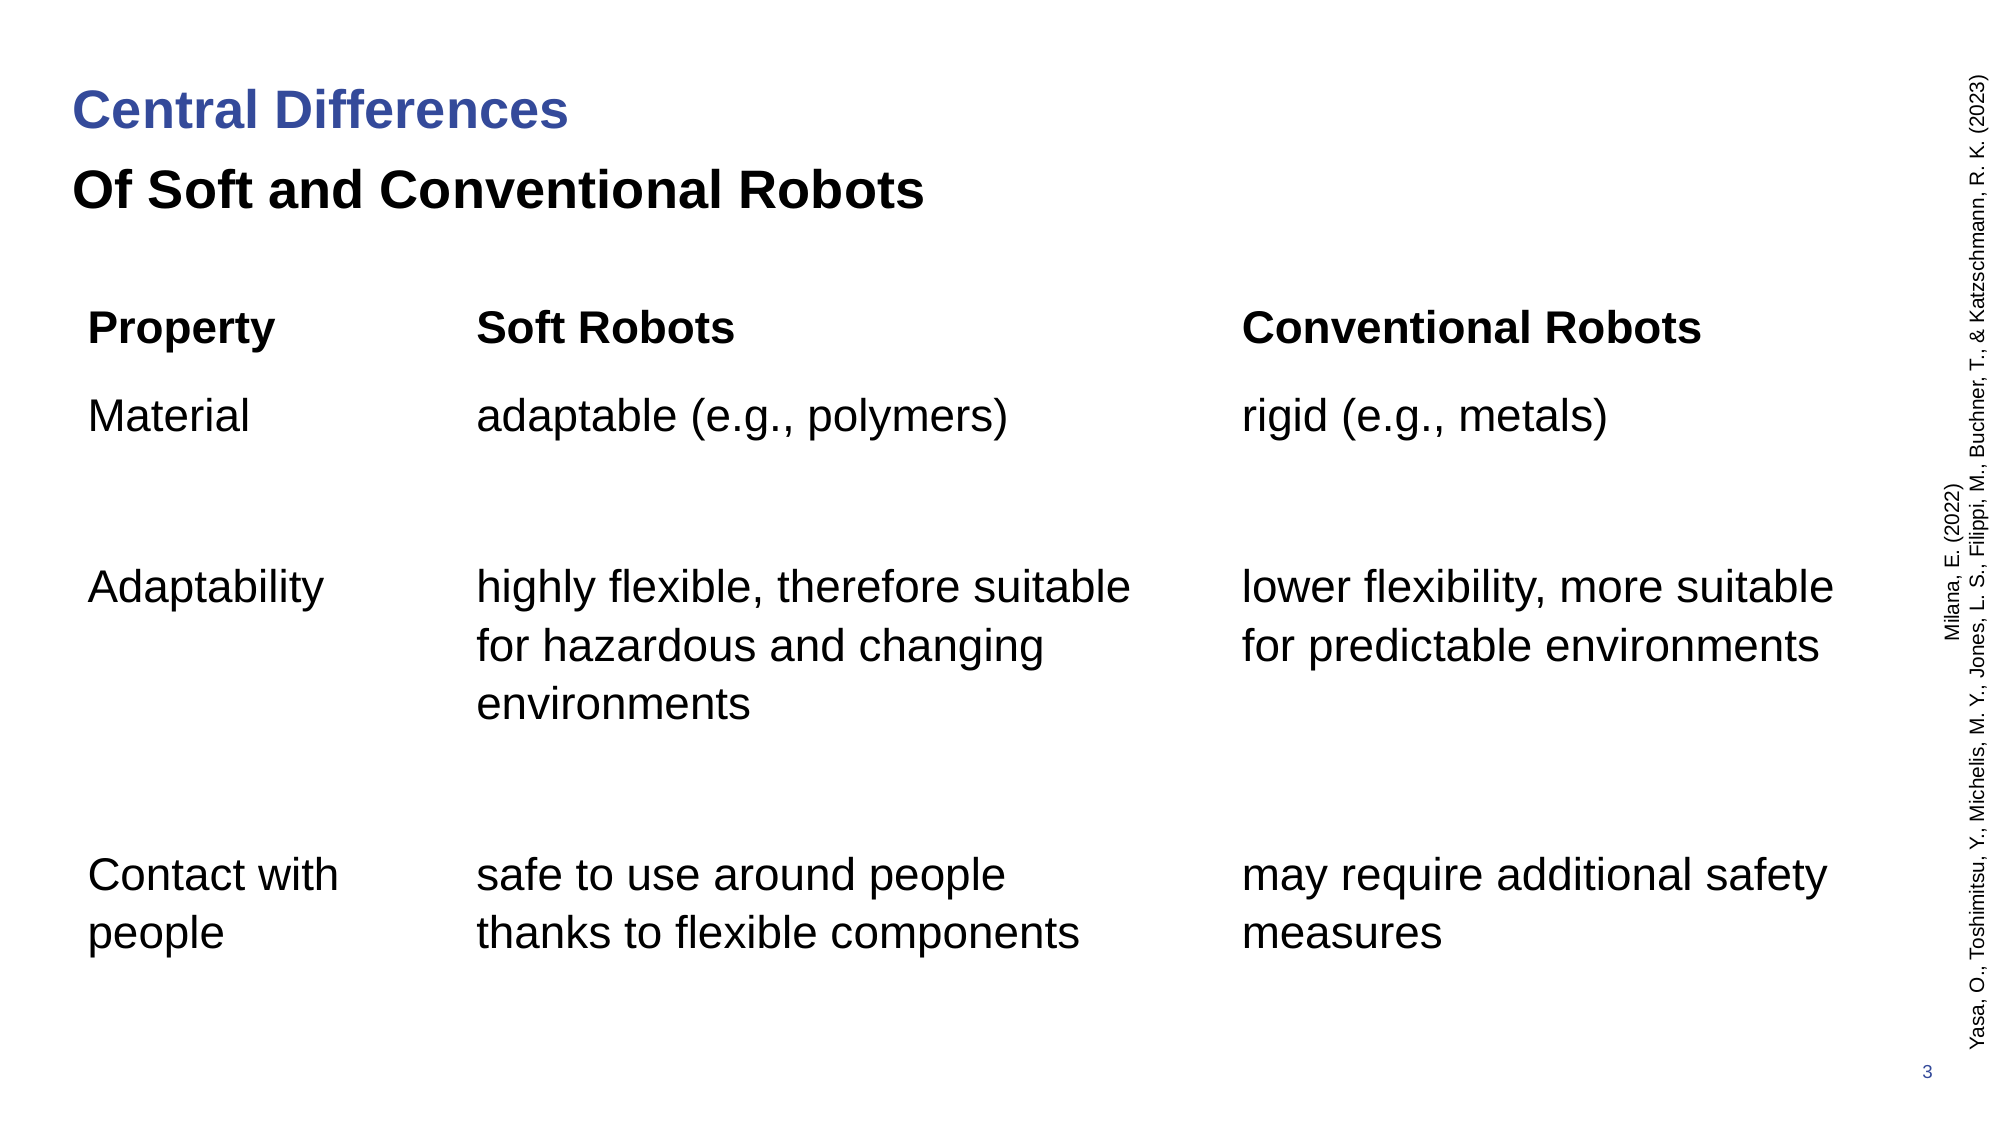

# Central Differences Of Soft and Conventional Robots
| Property | Soft Robots | Conventional Robots |
| --- | --- | --- |
| Material | adaptable (e.g., polymers) | rigid (e.g., metals) |
|  |  |  |
| Adaptability | highly flexible, therefore suitable for hazardous and changing environments | lower flexibility, more suitable for predictable environments |
|  |  |  |
| Contact with people | safe to use around people thanks to flexible components | may require additional safety measures |
Milana, E. (2022)
Yasa, O., Toshimitsu, Y., Michelis, M. Y., Jones, L. S., Filippi, M., Buchner, T., & Katzschmann, R. K. (2023)
3